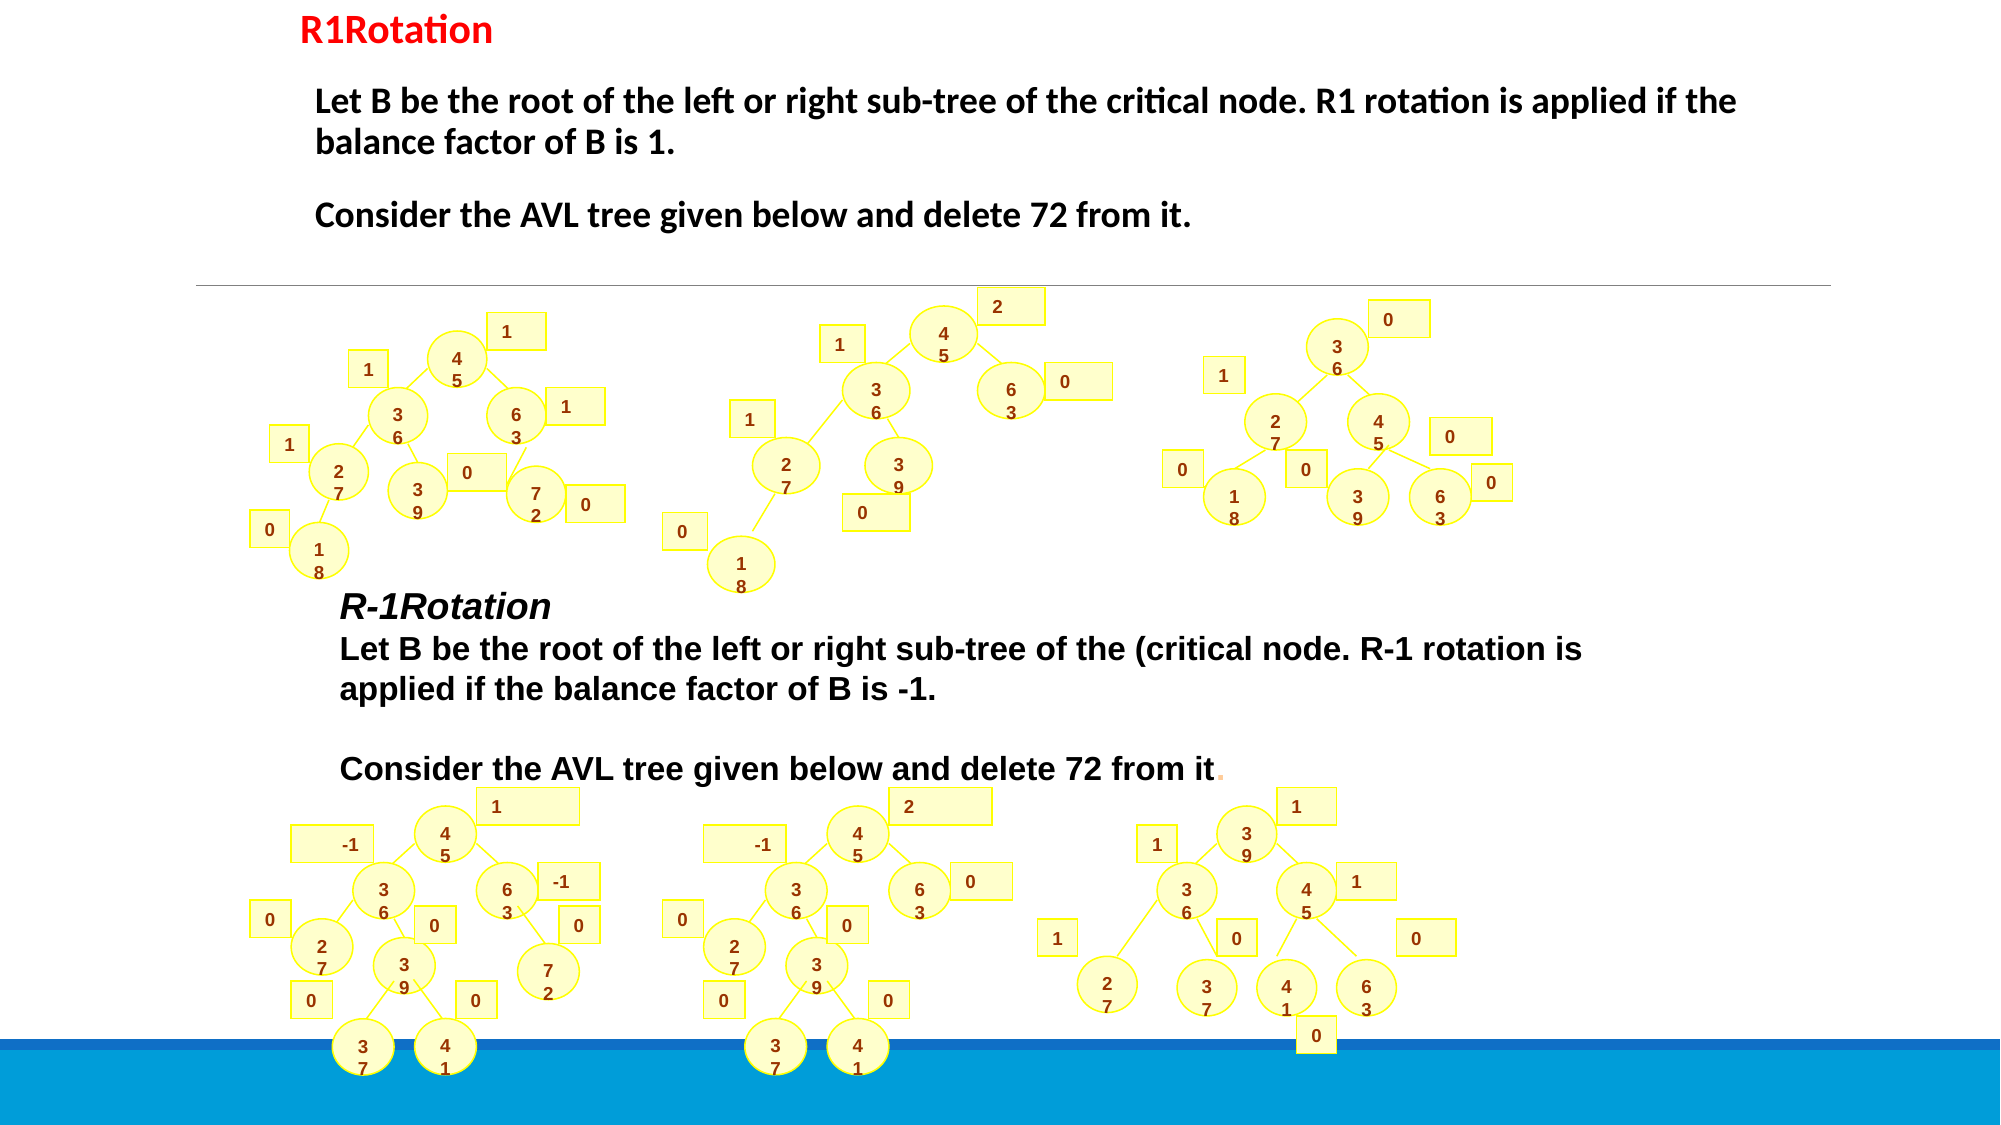

R1Rotation
	Let B be the root of the left or right sub-tree of the critical node. R1 rotation is applied if the balance factor of B is 1.
	Consider the AVL tree given below and delete 72 from it.
2
45
1

36
63
0
1

27
39

0
0
18
0
36
1

27
45
0

0

0

0
18
39
63
1
45
1

36
63
1
1

27

0
39
72
0

0
18
R-1Rotation
Let B be the root of the left or right sub-tree of the (critical node. R-1 rotation is applied if the balance factor of B is -1.

Consider the AVL tree given below and delete 72 from it.
1
45
-1

36
63
-1
0

0

0
27

39
72

0

0
41
37
1
39
1

36
45
1

1

0

0
27
37
41
63
0
2
45
-1

36
63
0
0

0
27

39
0

0
37
41